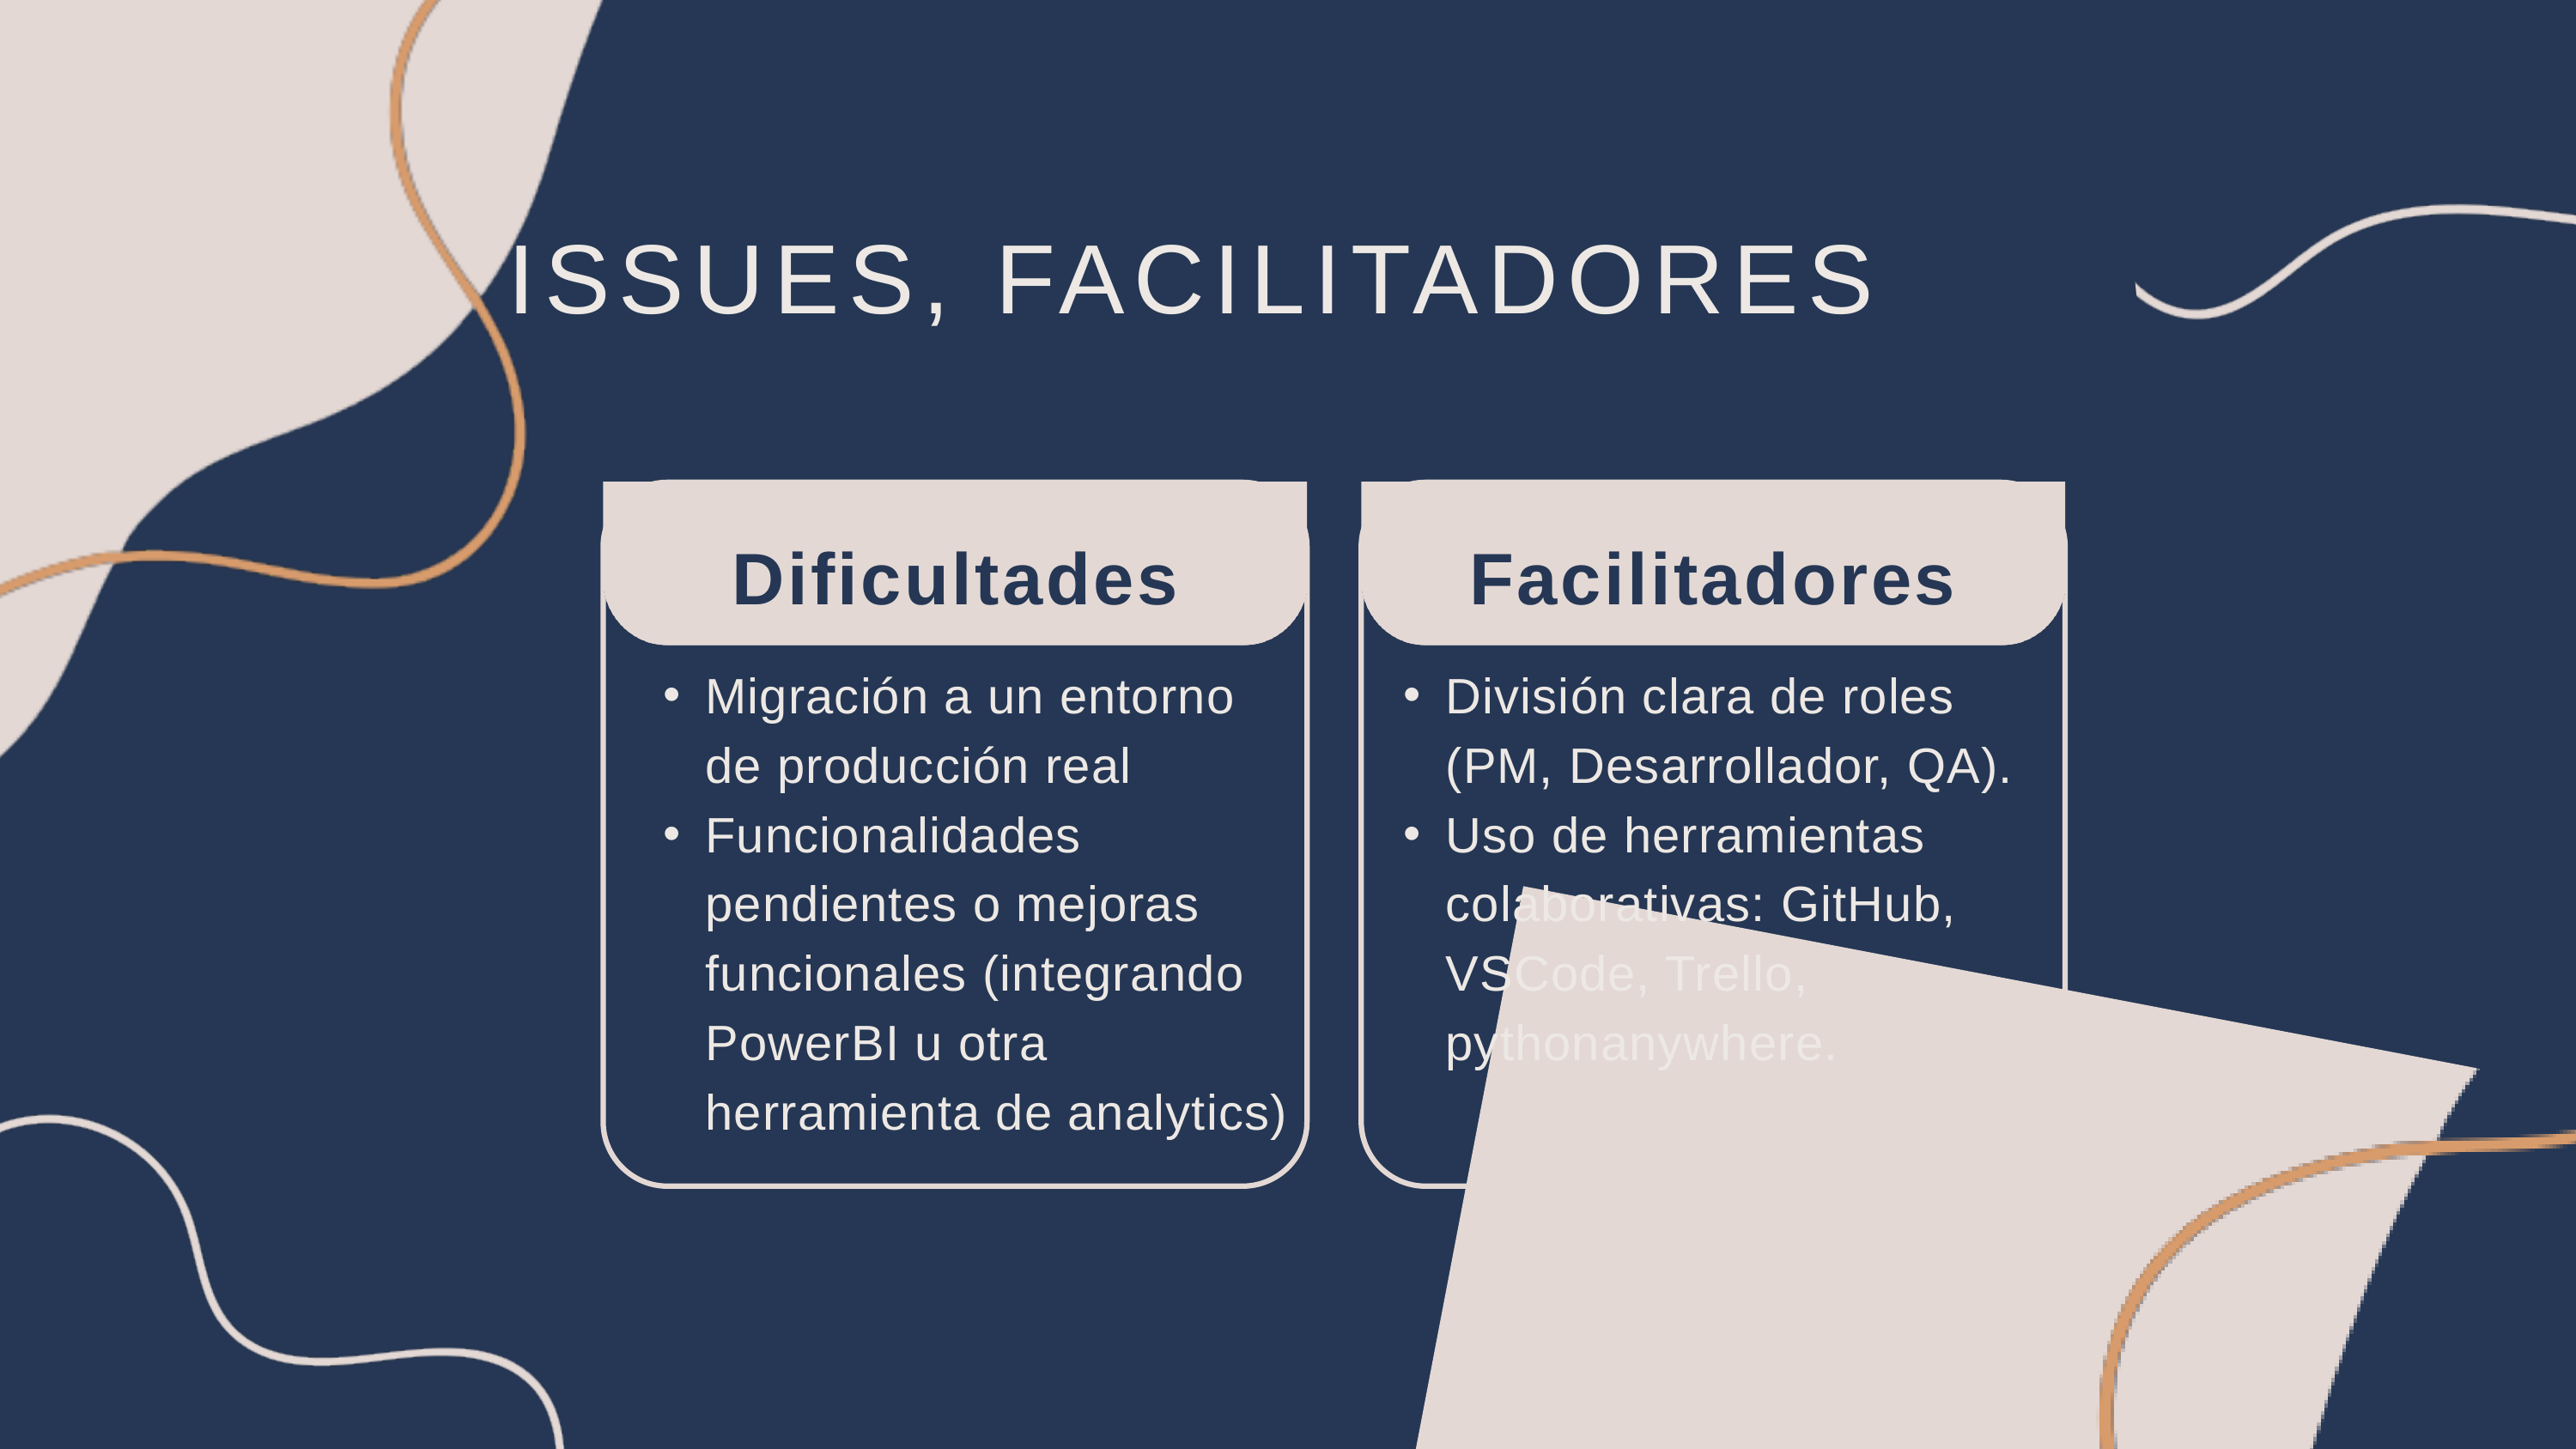

ISSUES, FACILITADORES

Dificultades
Facilitadores
Migración a un entorno de producción real
Funcionalidades pendientes o mejoras funcionales (integrando PowerBI u otra herramienta de analytics)
División clara de roles (PM, Desarrollador, QA).
Uso de herramientas colaborativas: GitHub, VSCode, Trello, pythonanywhere.